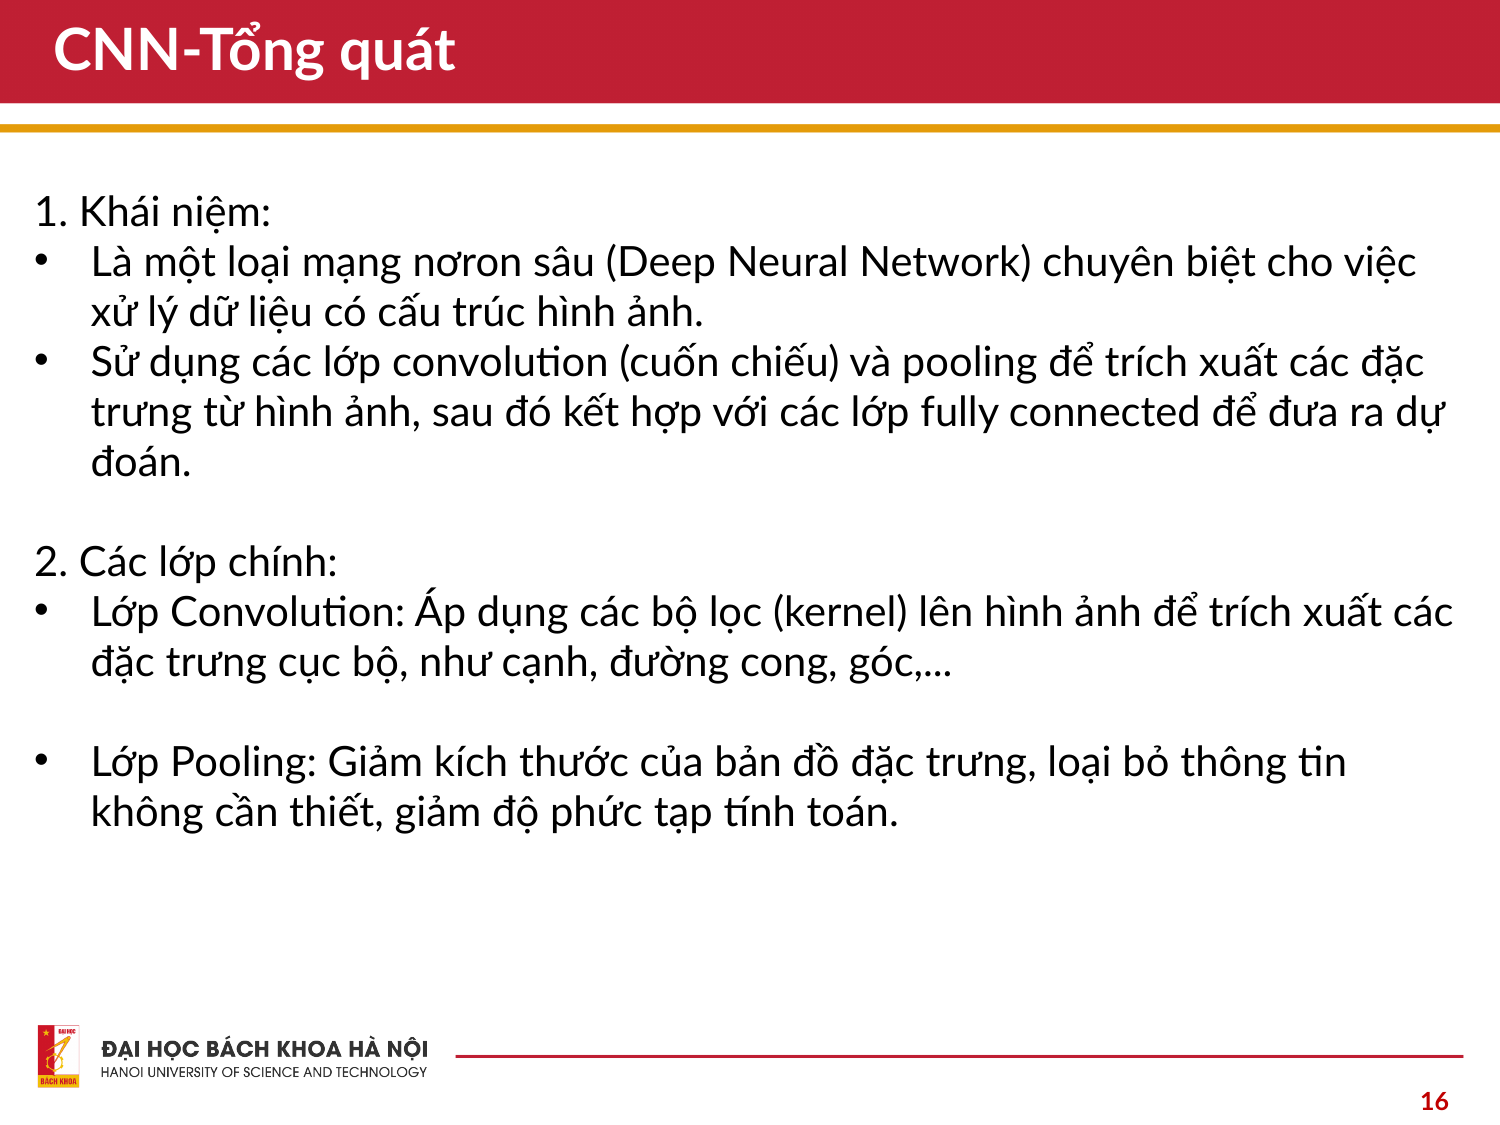

# CNN-Tổng quát
1. Khái niệm:
Là một loại mạng nơron sâu (Deep Neural Network) chuyên biệt cho việc xử lý dữ liệu có cấu trúc hình ảnh.
Sử dụng các lớp convolution (cuốn chiếu) và pooling để trích xuất các đặc trưng từ hình ảnh, sau đó kết hợp với các lớp fully connected để đưa ra dự đoán.

2. Các lớp chính:
Lớp Convolution: Áp dụng các bộ lọc (kernel) lên hình ảnh để trích xuất các đặc trưng cục bộ, như cạnh, đường cong, góc,...

Lớp Pooling: Giảm kích thước của bản đồ đặc trưng, loại bỏ thông tin không cần thiết, giảm độ phức tạp tính toán.

16